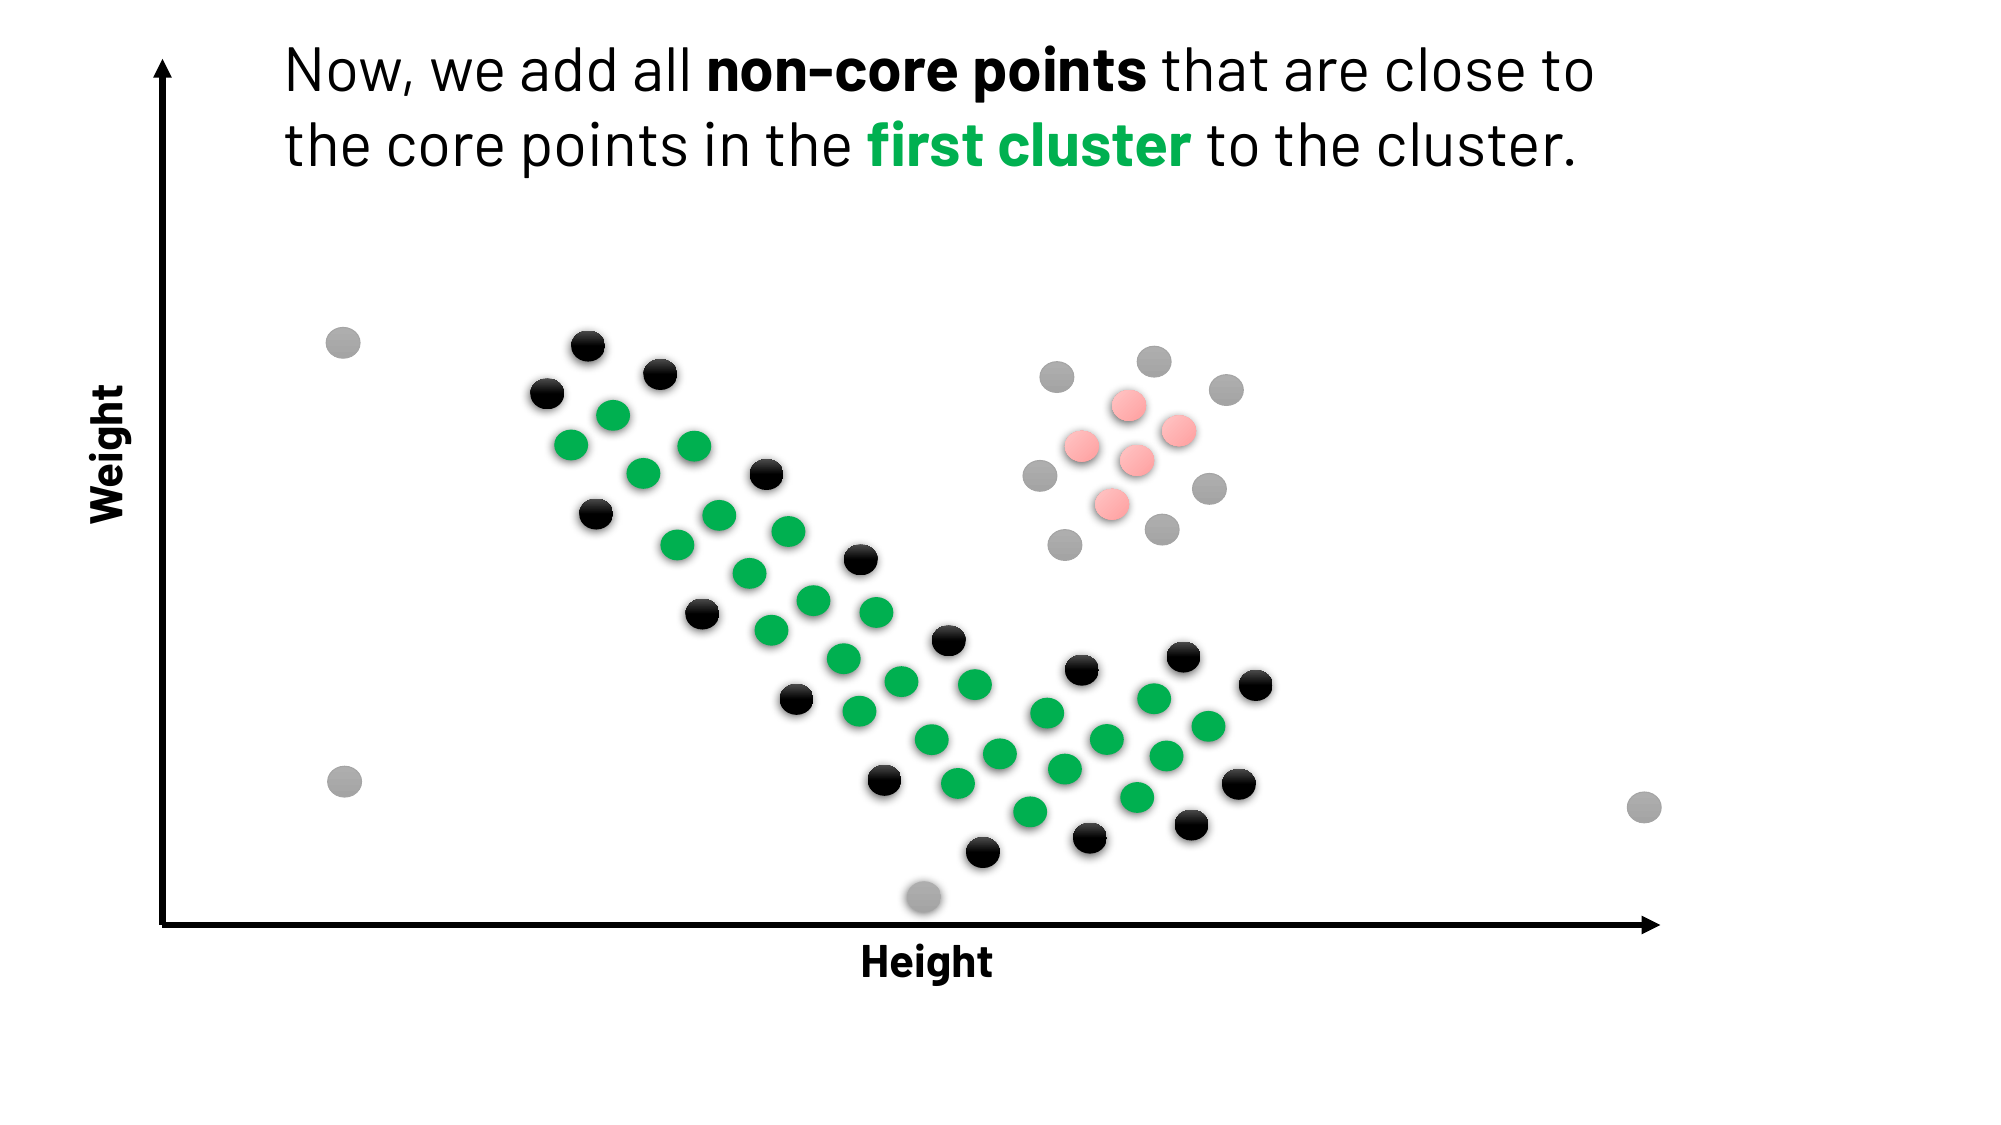

Now, we add all non-core points that are close to the core points in the first cluster to the cluster.

Weight

Height